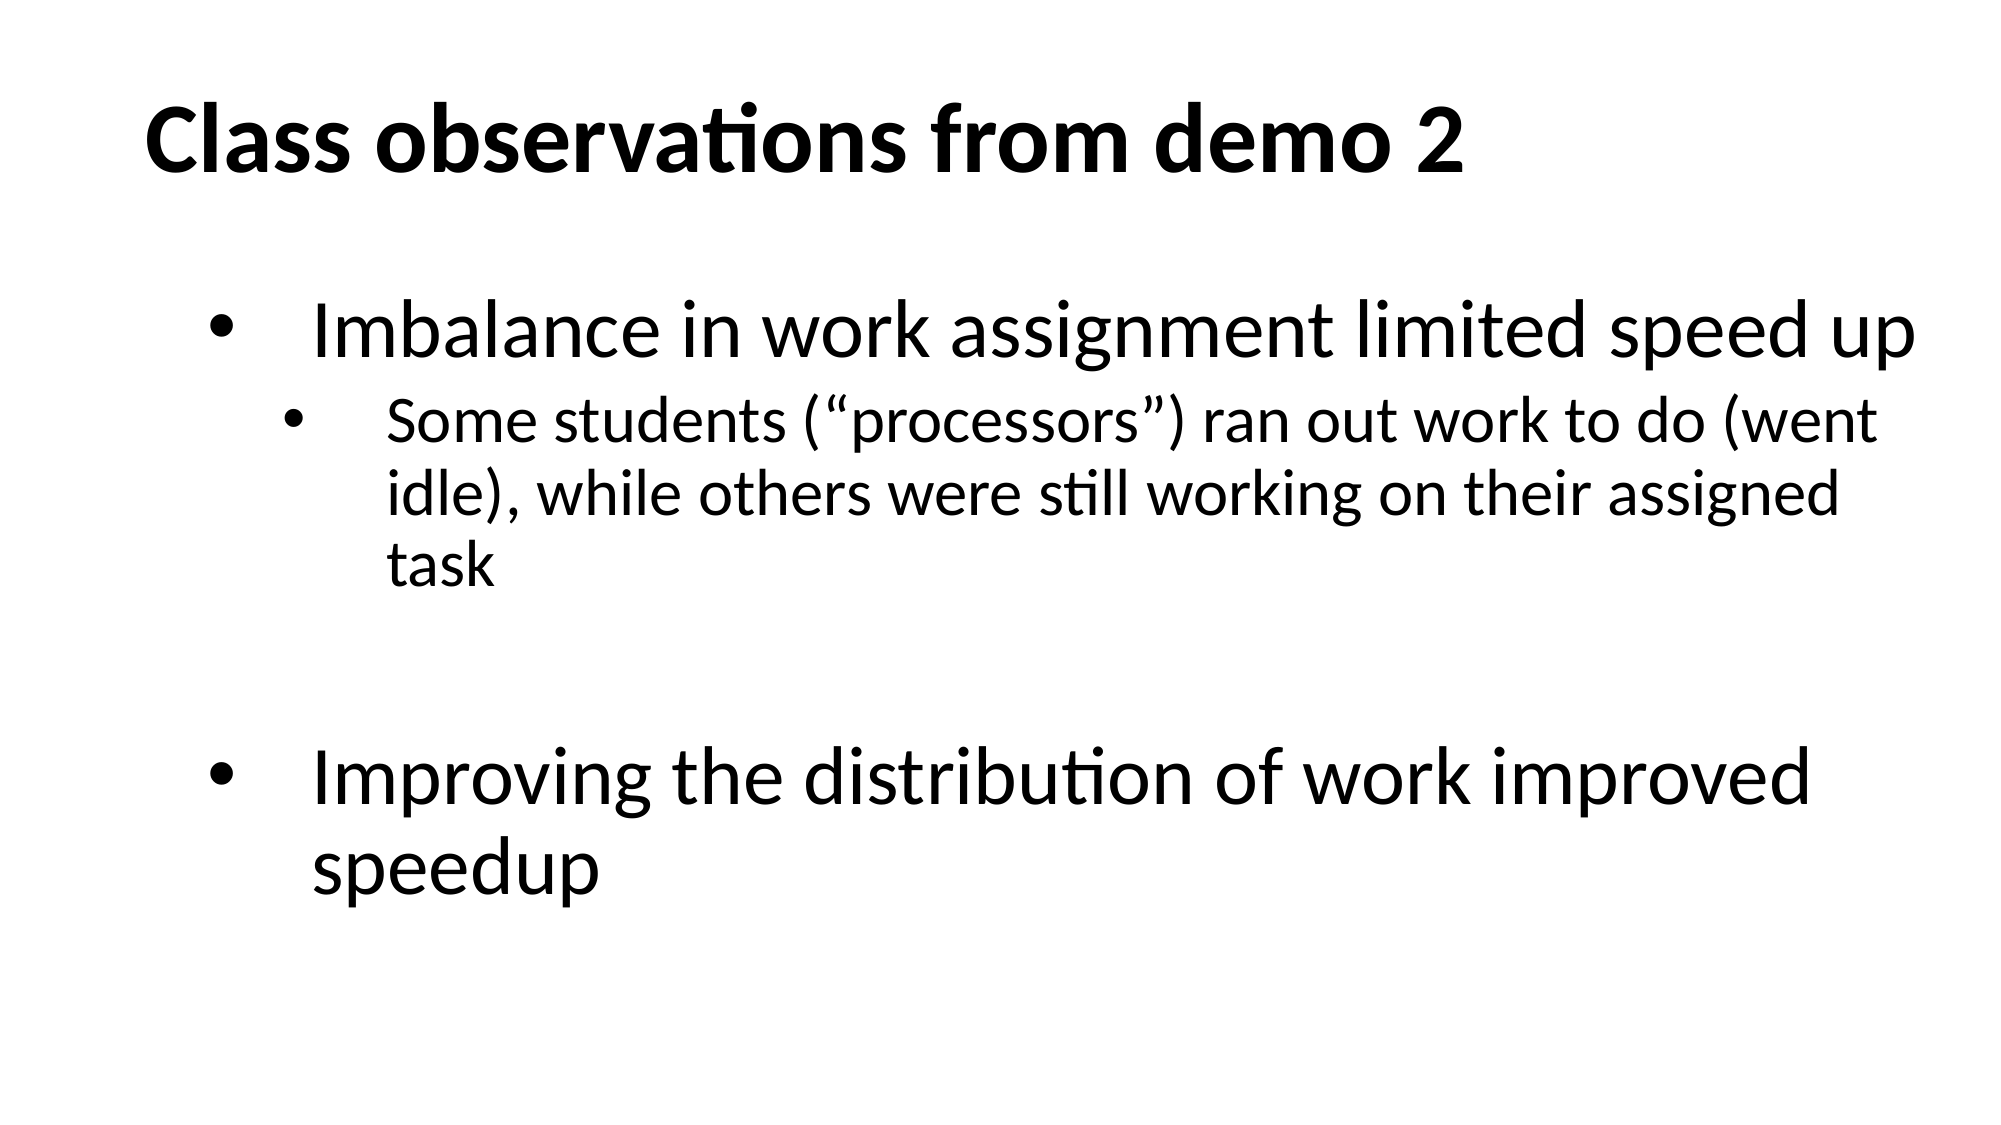

Class observations from demo 2
Imbalance in work assignment limited speed up
Some students (“processors”) ran out work to do (went idle), while others were still working on their assigned task

Improving the distribution of work improved speedup